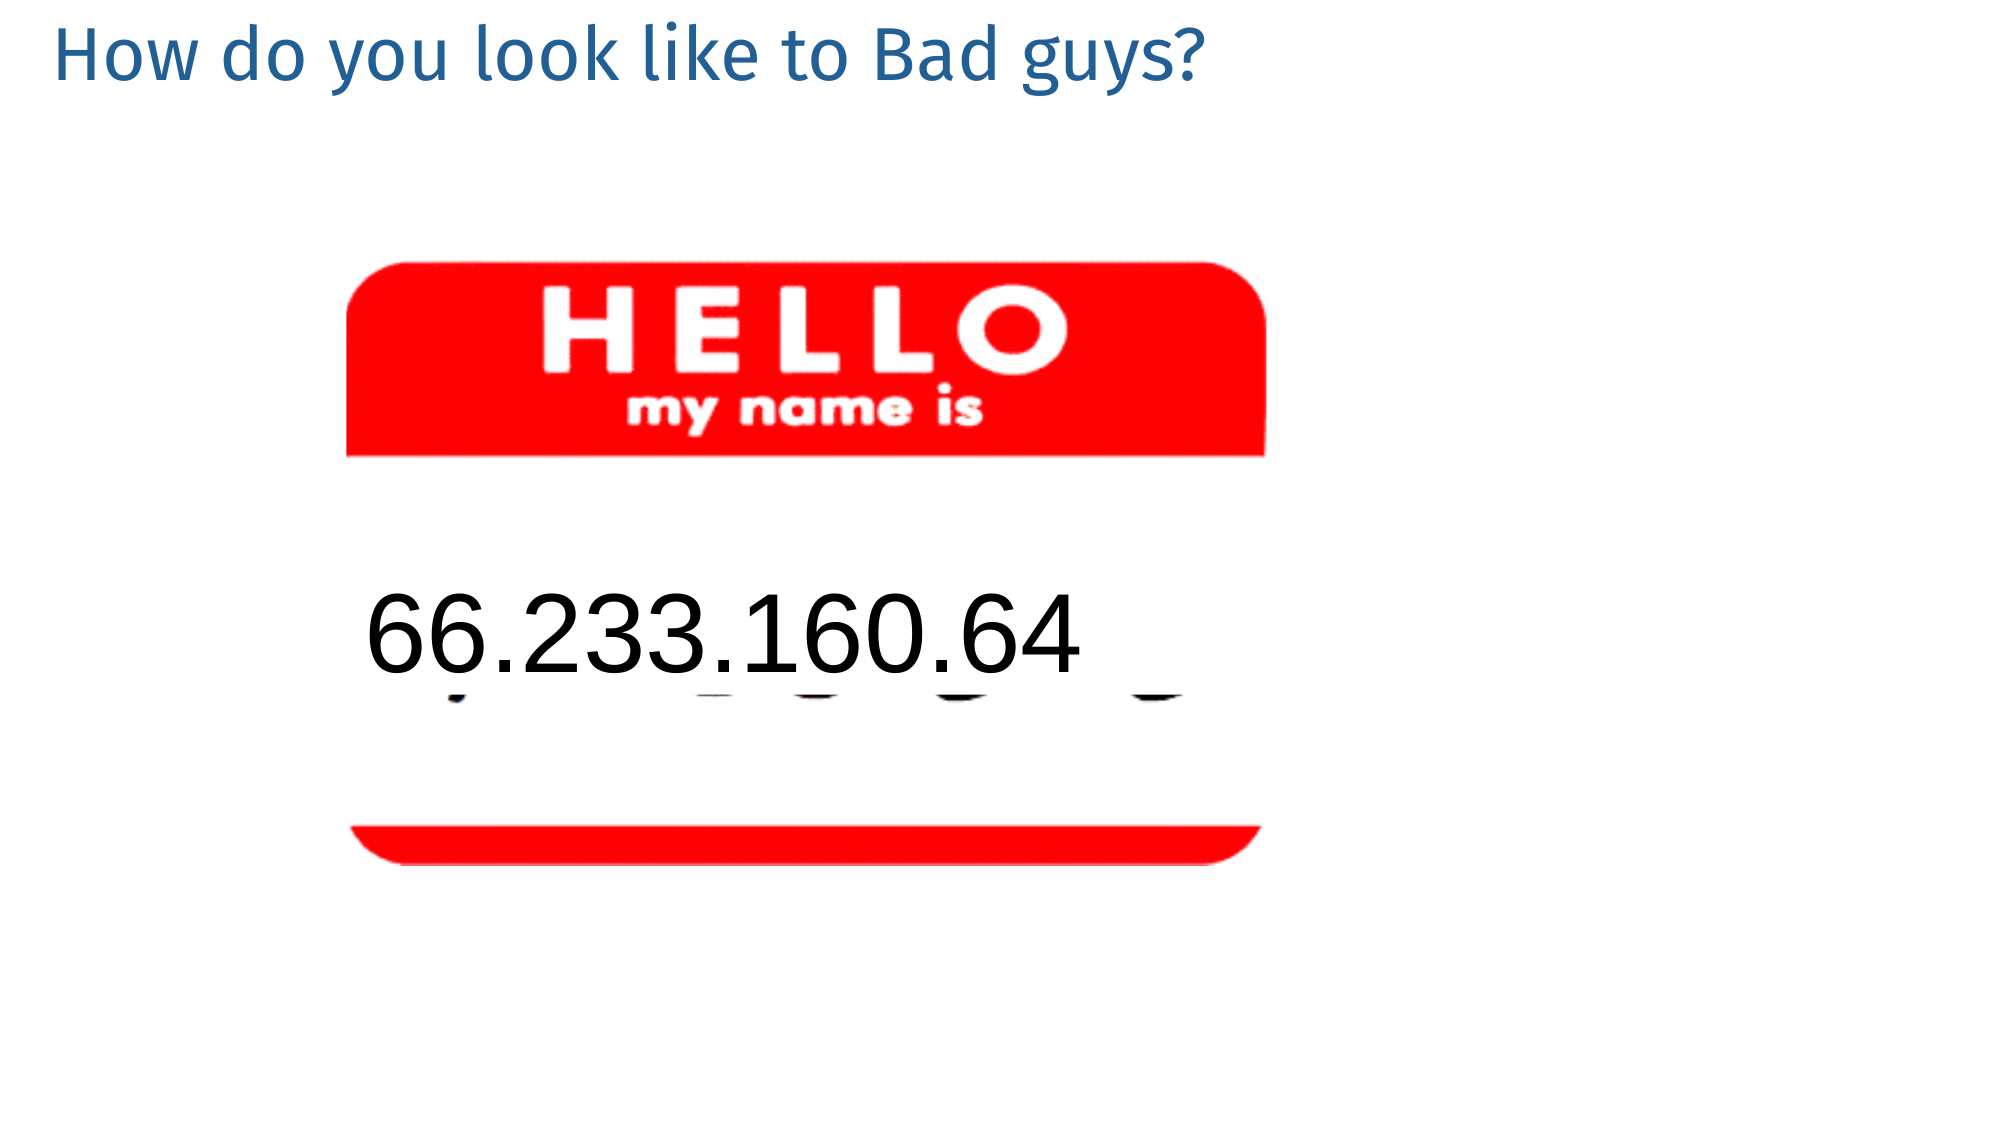

How do you look like to Bad guys?

66.233.160.64